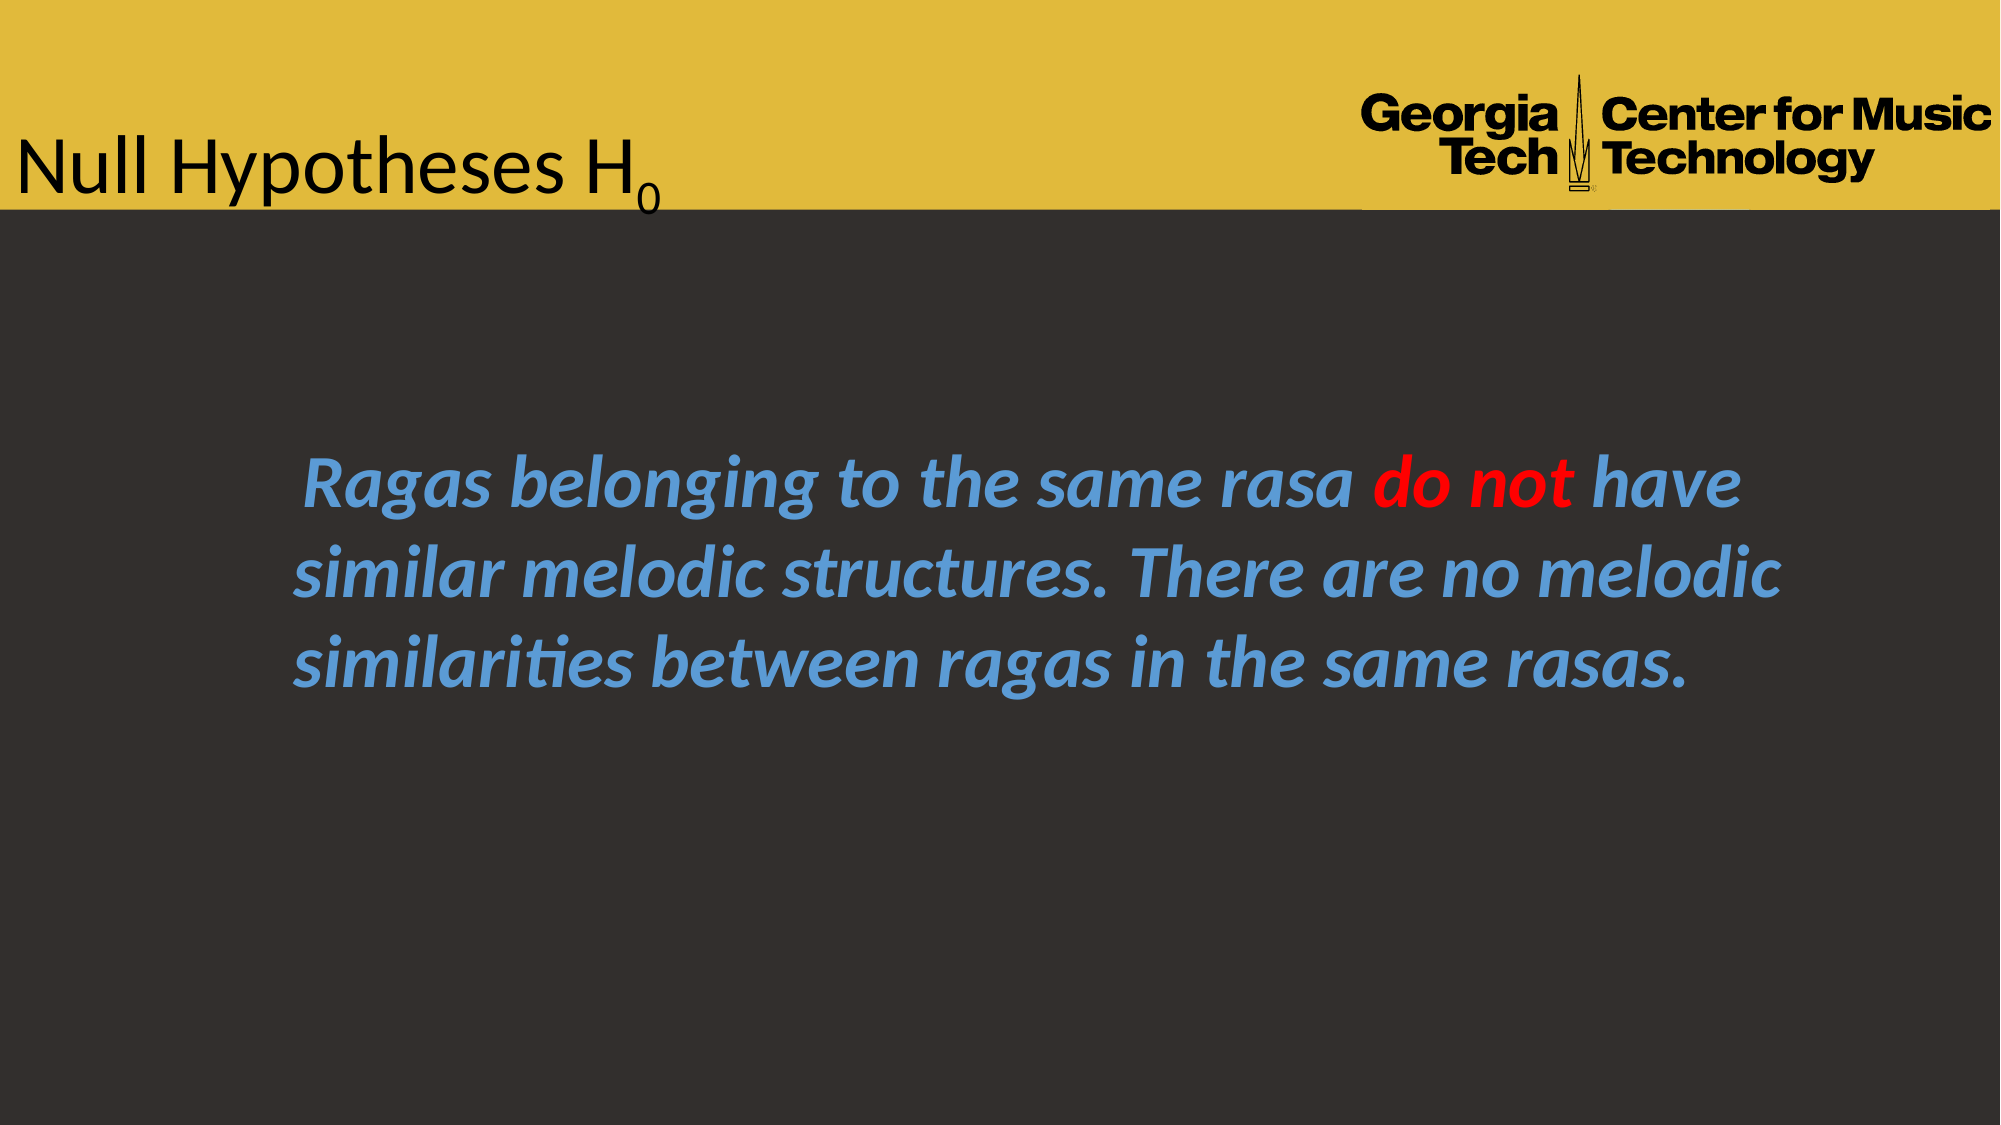

Null Hypotheses H0

 Ragas belonging to the same rasa do not have similar melodic structures. There are no melodic similarities between ragas in the same rasas.